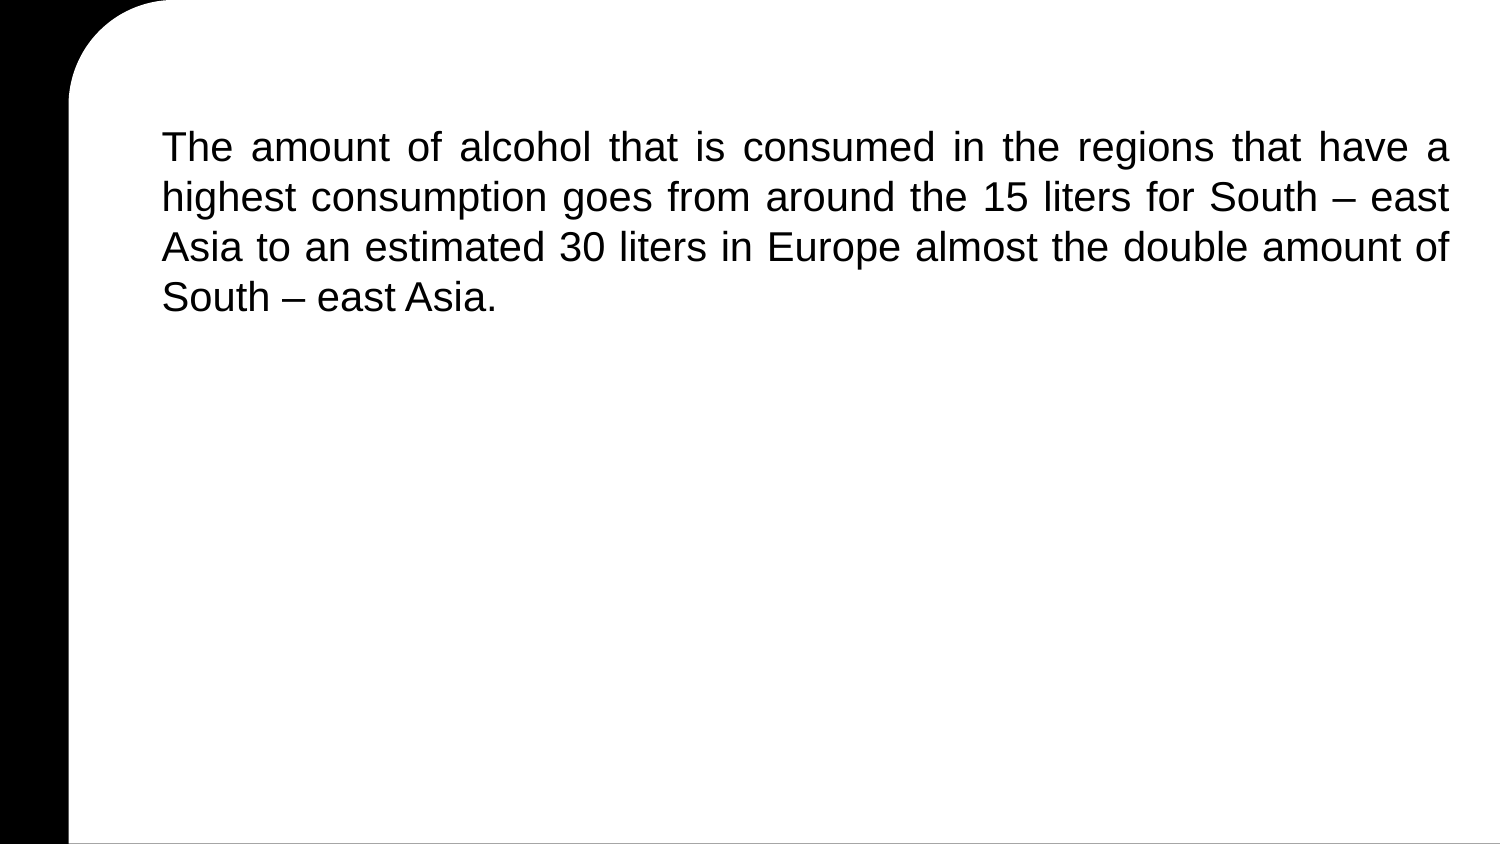

The amount of alcohol that is consumed in the regions that have a highest consumption goes from around the 15 liters for South – east Asia to an estimated 30 liters in Europe almost the double amount of South – east Asia.